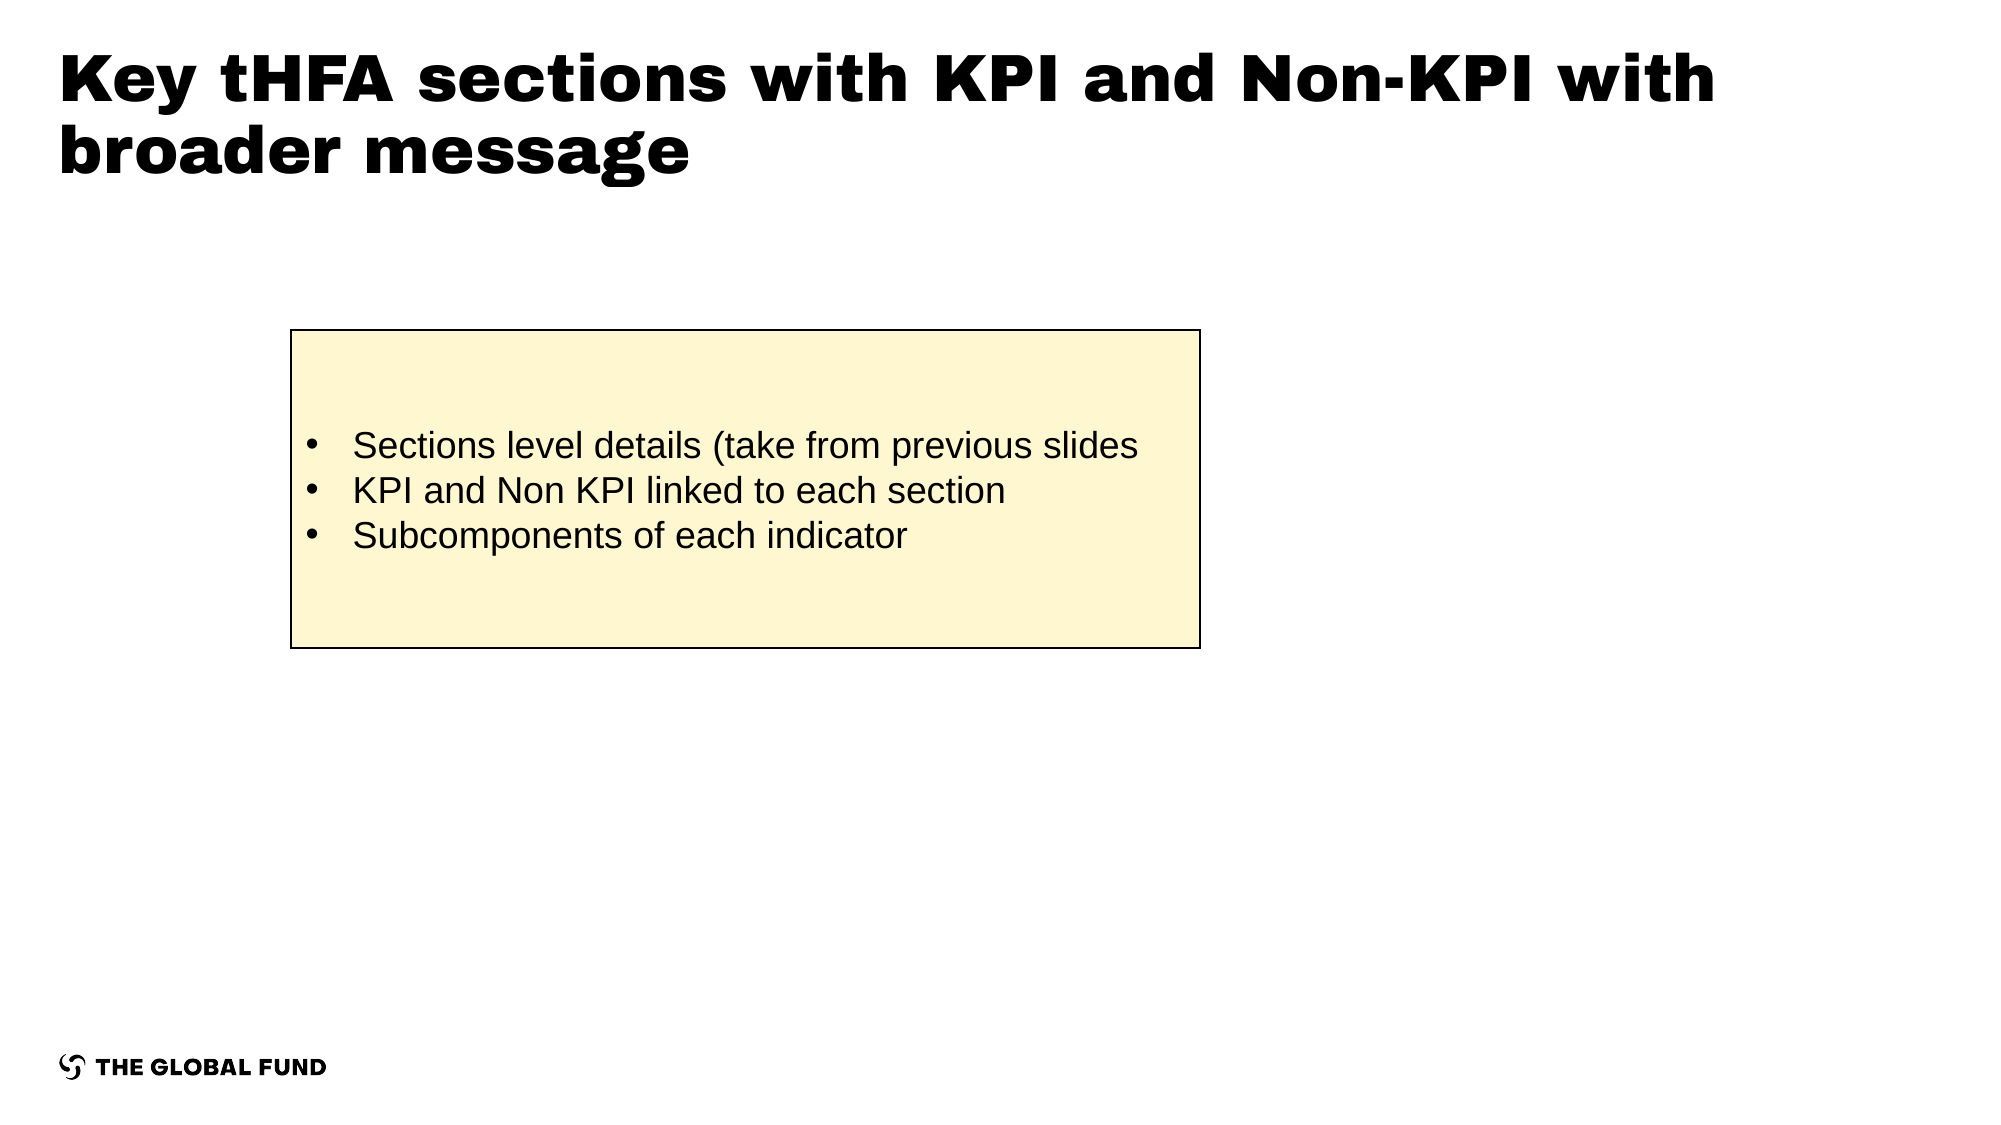

# Key tHFA sections with KPI and Non-KPI with broader message
Sections level details (take from previous slides
KPI and Non KPI linked to each section
Subcomponents of each indicator